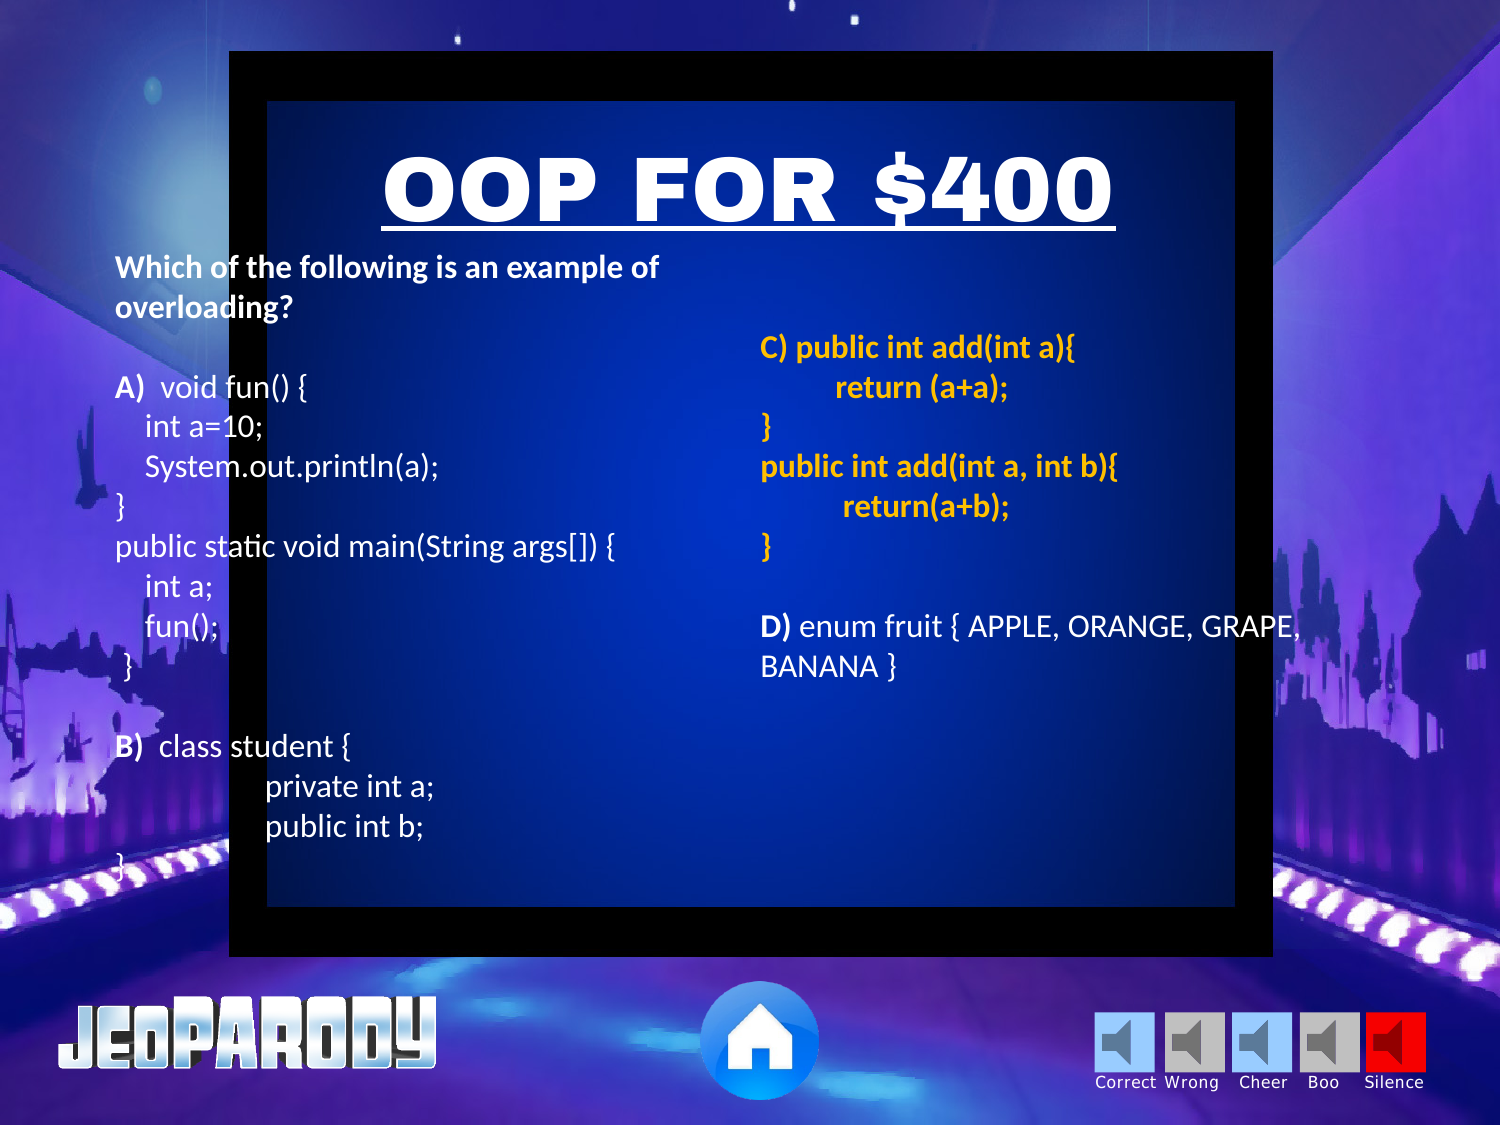

OOP FOR $400
Which of the following is an example of overloading?
A)  void fun() {
    int a=10;
    System.out.println(a);
}
public static void main(String args[]) {
    int a;
    fun();
 }
B)  class student {
	private int a;
	public int b;
}

C) public int add(int a){
          return (a+a);
}
public int add(int a, int b){
           return(a+b);
}
D) enum fruit { APPLE, ORANGE, GRAPE, BANANA }